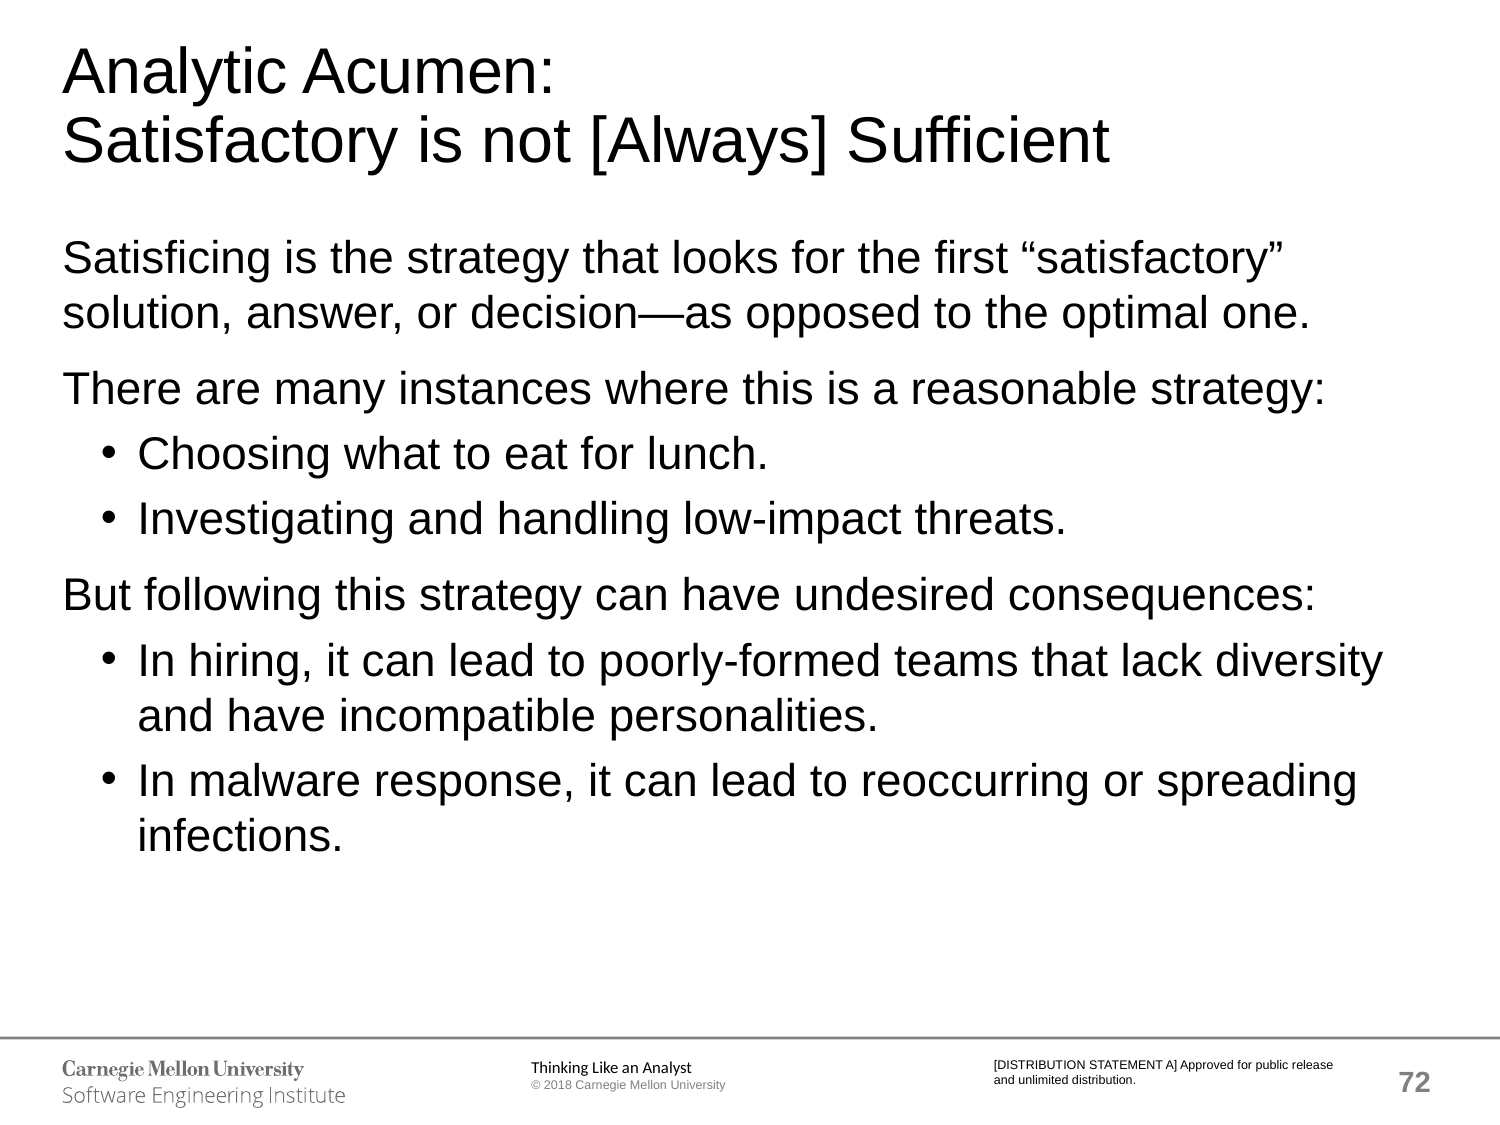

# Analytic Acumen: Satisfactory is not [Always] Sufficient
Satisficing is the strategy that looks for the first “satisfactory” solution, answer, or decision―as opposed to the optimal one.
There are many instances where this is a reasonable strategy:
Choosing what to eat for lunch.
Investigating and handling low-impact threats.
But following this strategy can have undesired consequences:
In hiring, it can lead to poorly-formed teams that lack diversity and have incompatible personalities.
In malware response, it can lead to reoccurring or spreading infections.